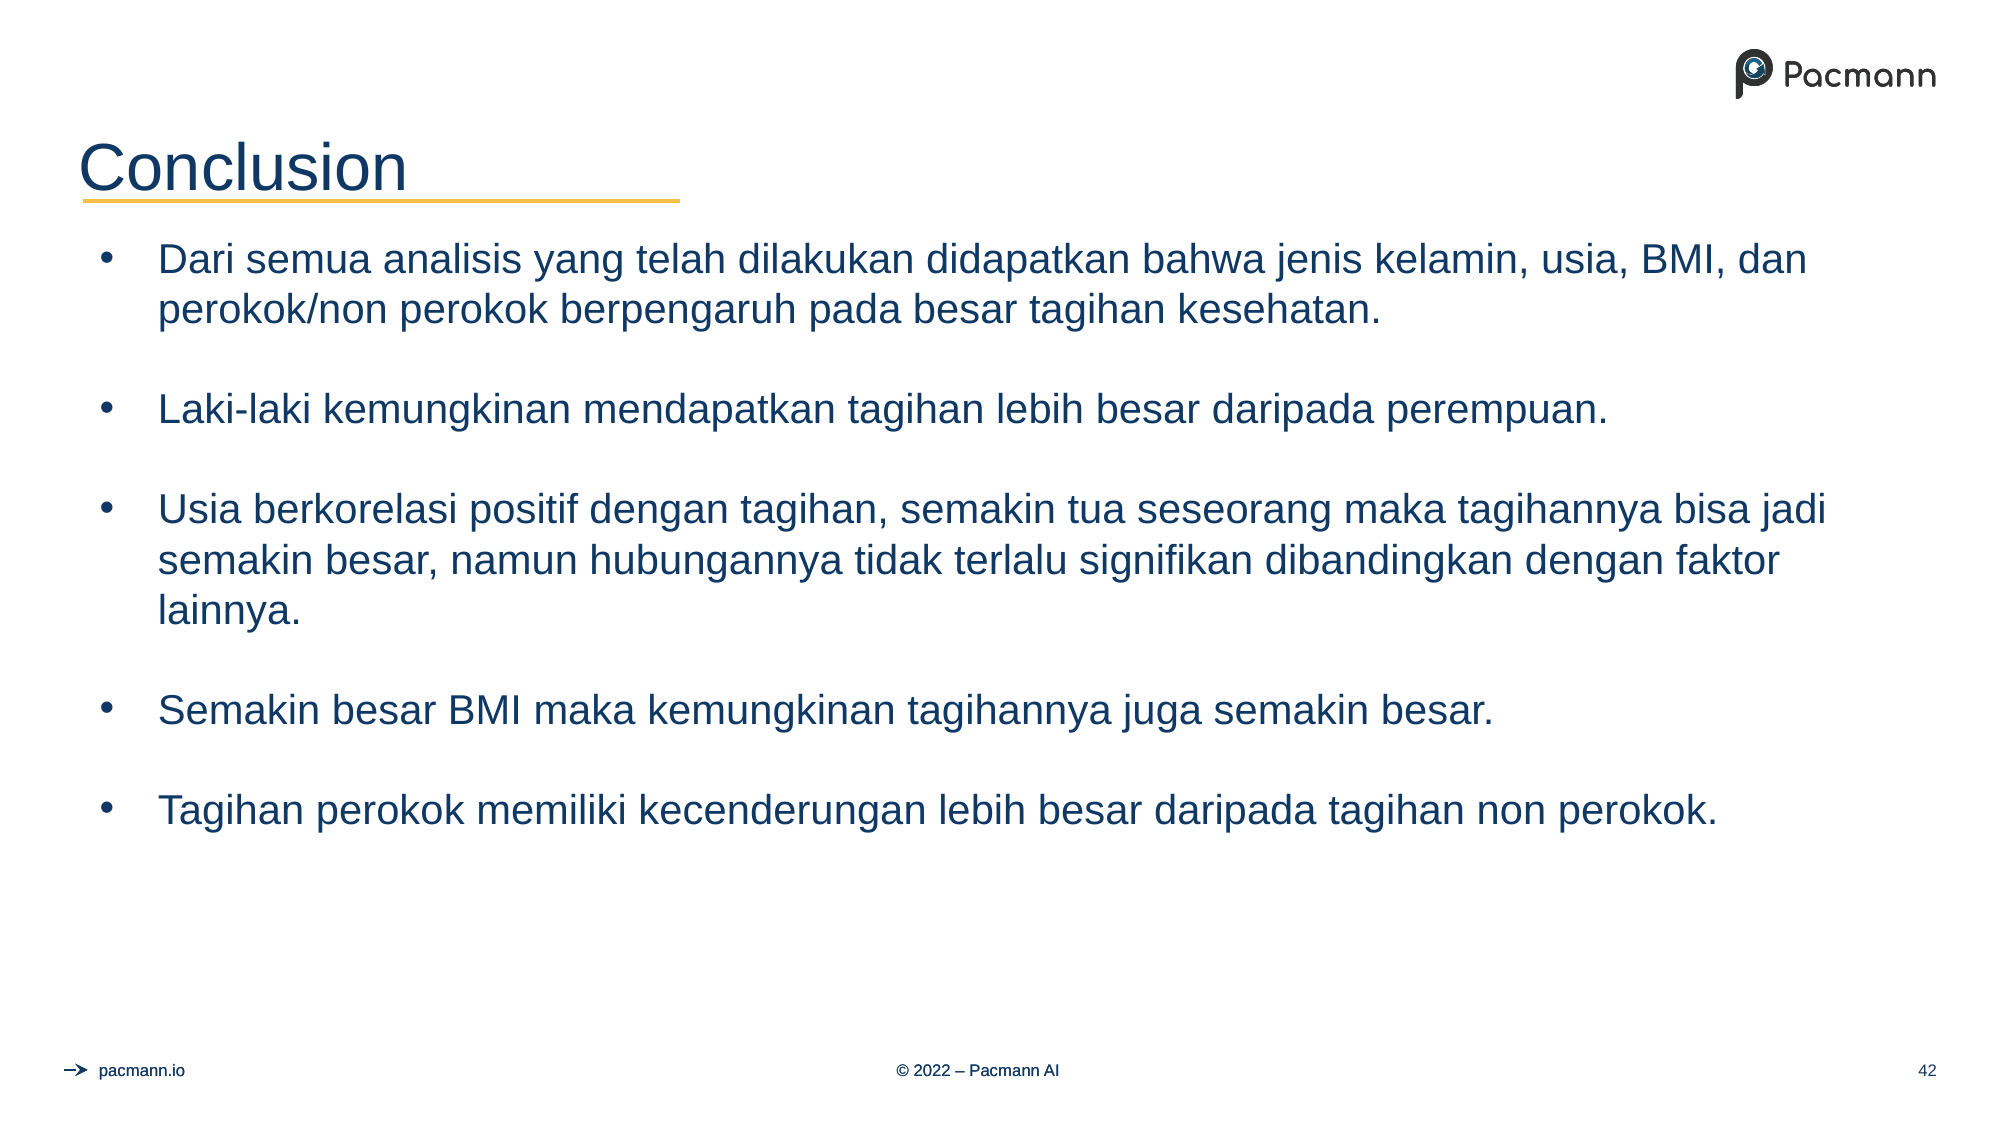

# Conclusion
Dari semua analisis yang telah dilakukan didapatkan bahwa jenis kelamin, usia, BMI, dan perokok/non perokok berpengaruh pada besar tagihan kesehatan.

Laki-laki kemungkinan mendapatkan tagihan lebih besar daripada perempuan.

Usia berkorelasi positif dengan tagihan, semakin tua seseorang maka tagihannya bisa jadi semakin besar, namun hubungannya tidak terlalu signifikan dibandingkan dengan faktor lainnya.

Semakin besar BMI maka kemungkinan tagihannya juga semakin besar.

Tagihan perokok memiliki kecenderungan lebih besar daripada tagihan non perokok.